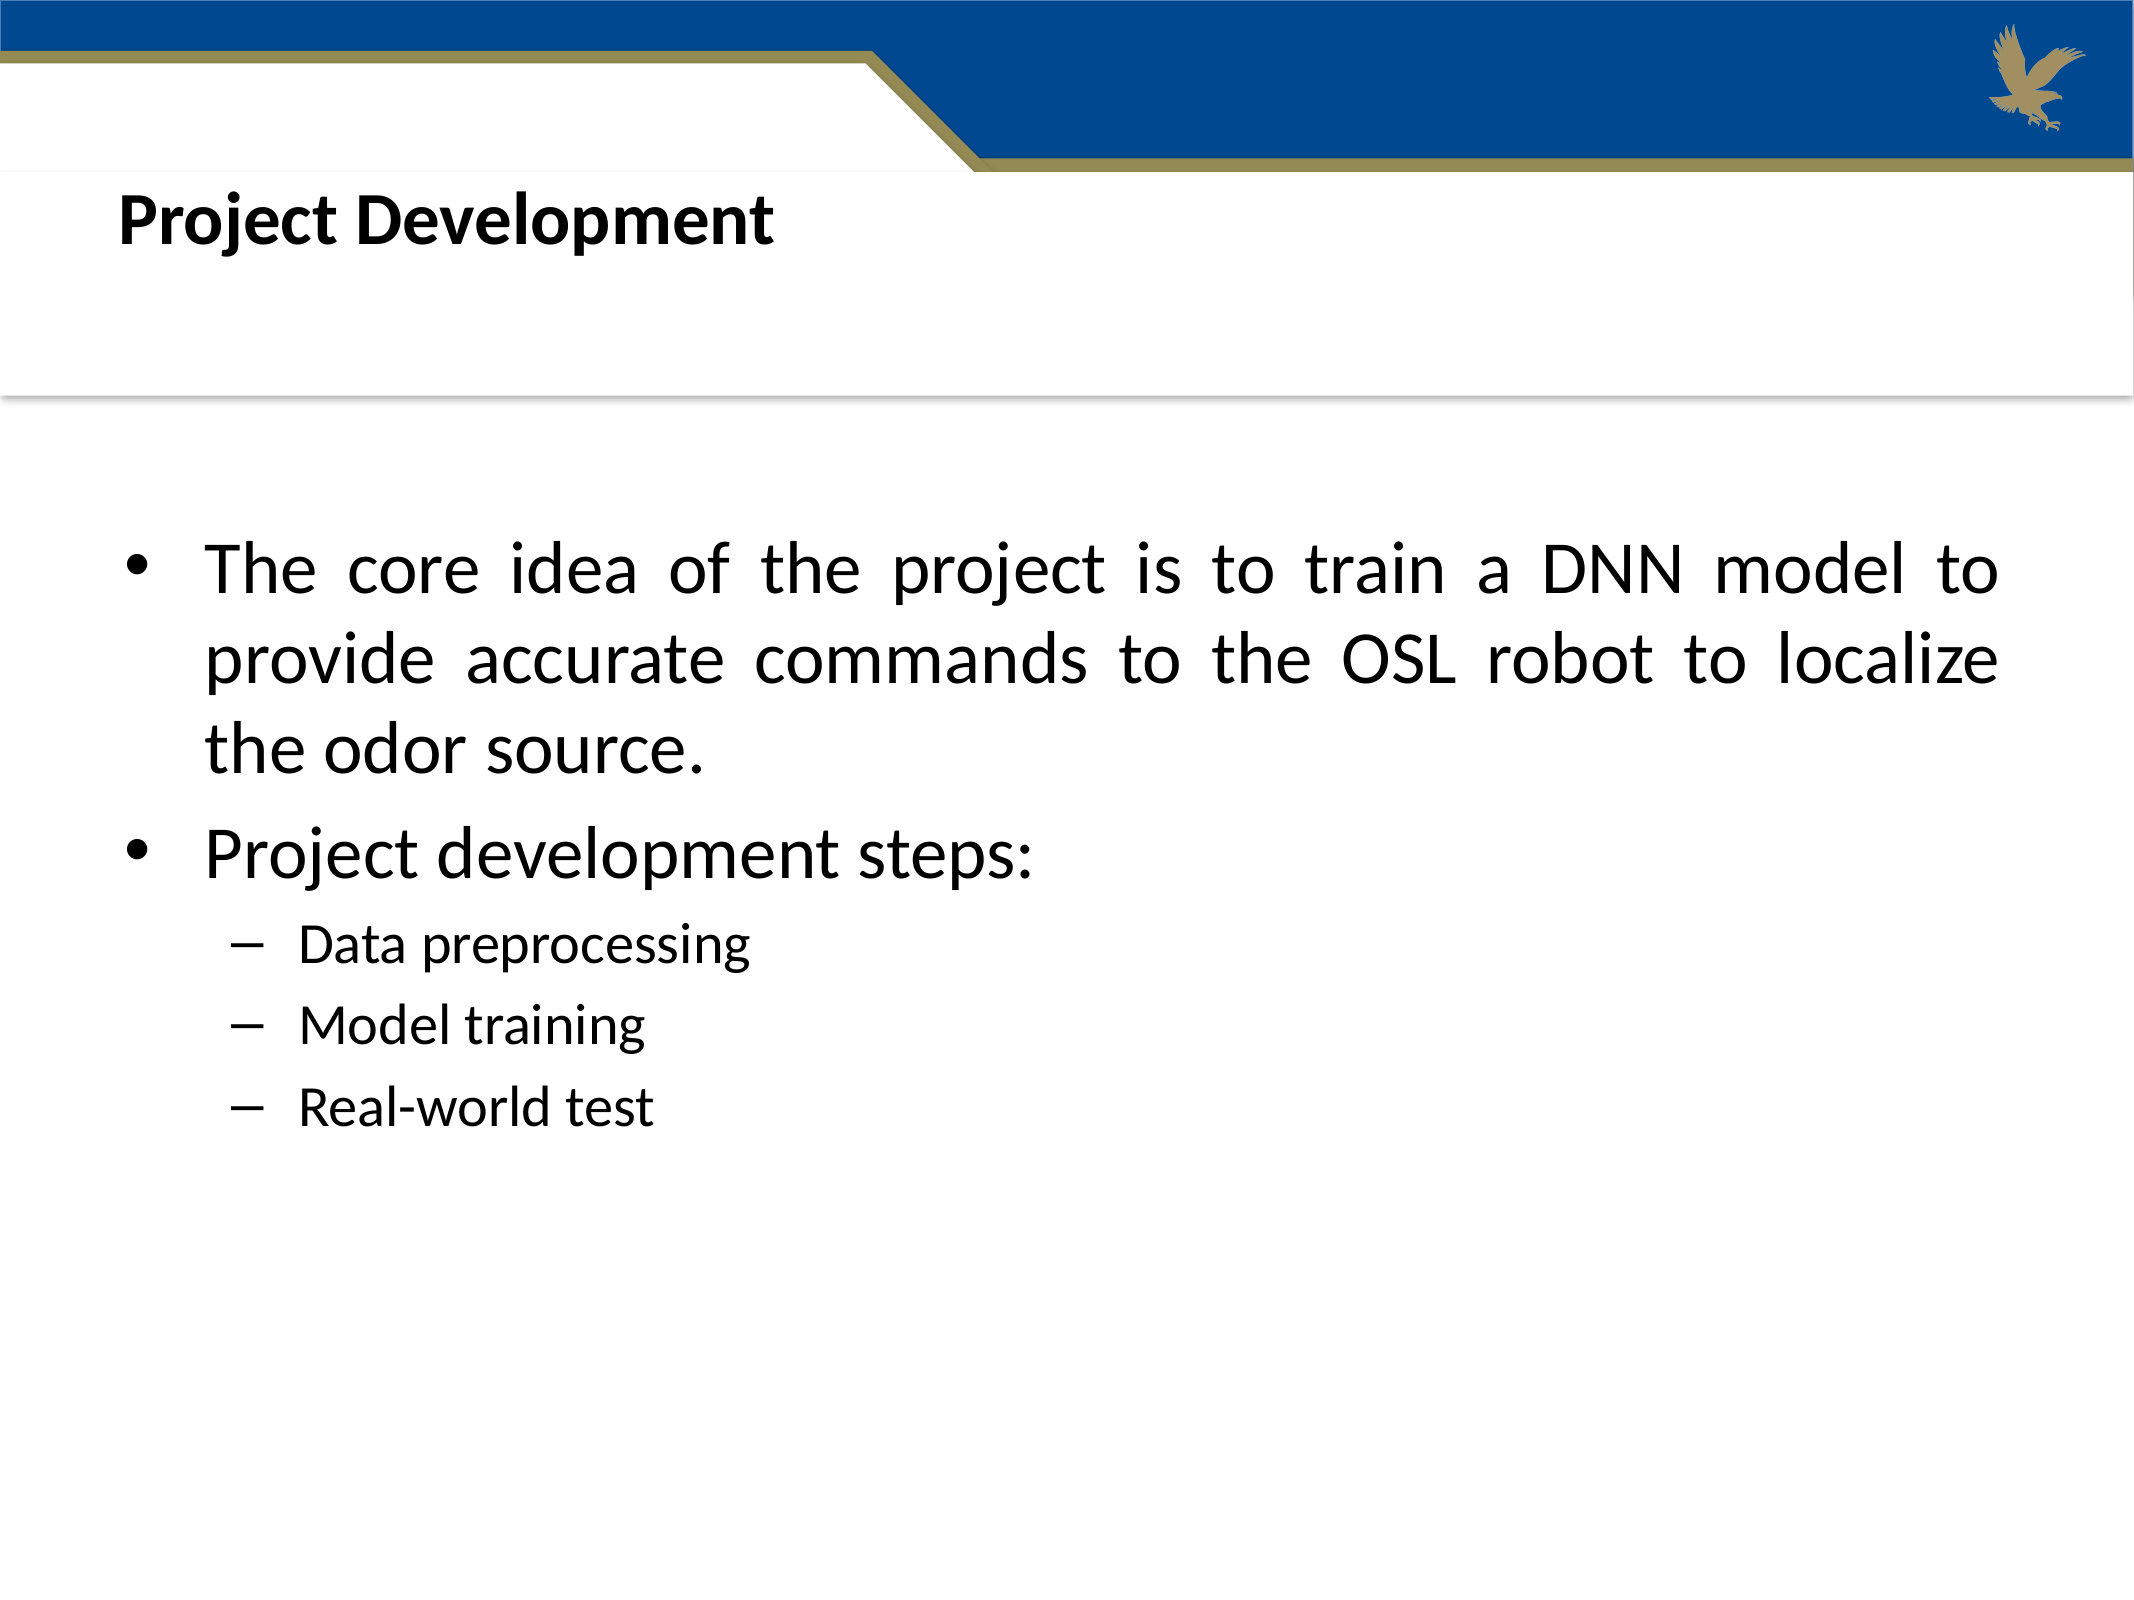

Project Development
The core idea of the project is to train a DNN model to provide accurate commands to the OSL robot to localize the odor source.
Project development steps:
Data preprocessing
Model training
Real-world test